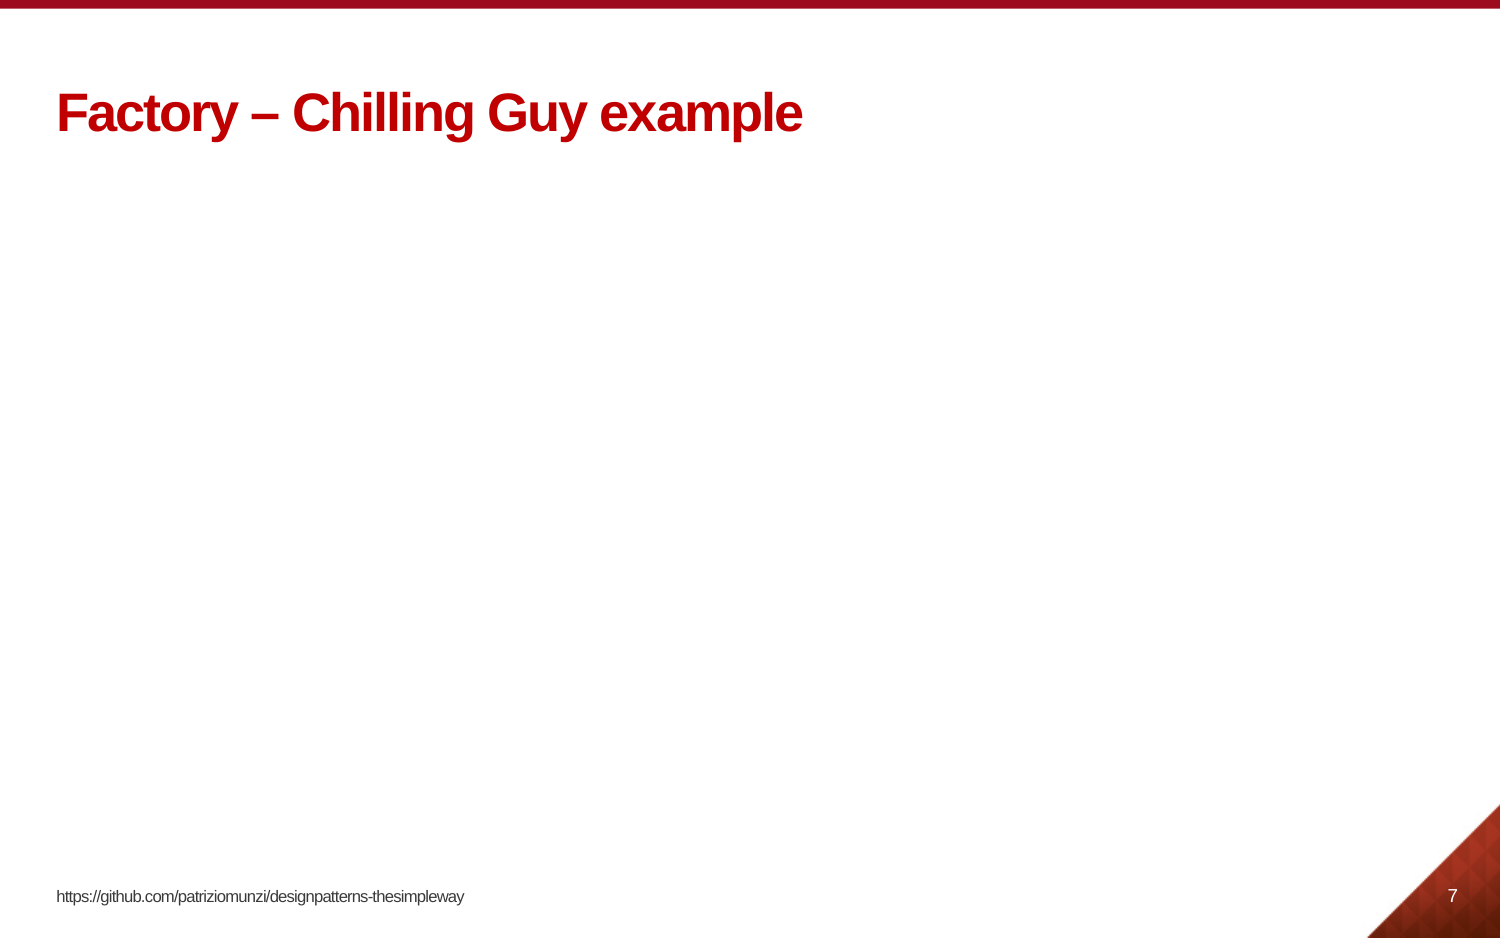

# Factory – Chilling Guy example

7
https://github.com/patriziomunzi/designpatterns-thesimpleway